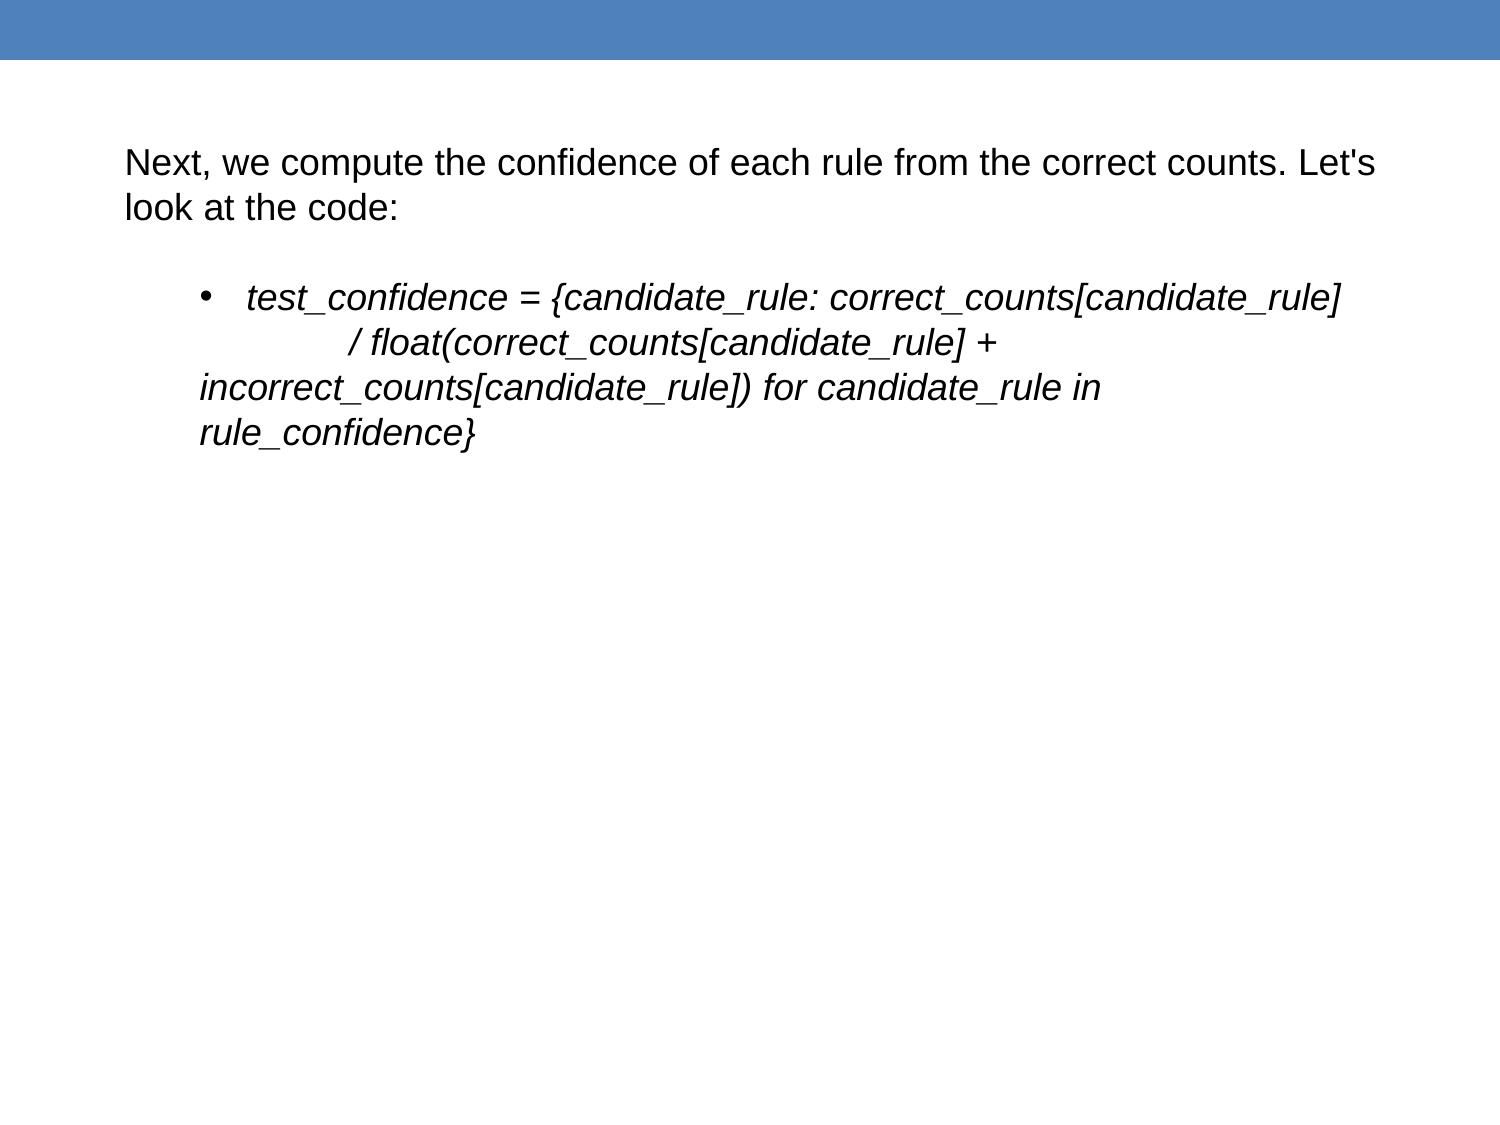

Next, we compute the confidence of each rule from the correct counts. Let's look at the code:

test_confidence = {candidate_rule: correct_counts[candidate_rule]
	/ float(correct_counts[candidate_rule] + 	incorrect_counts[candidate_rule]) for candidate_rule in 	rule_confidence}